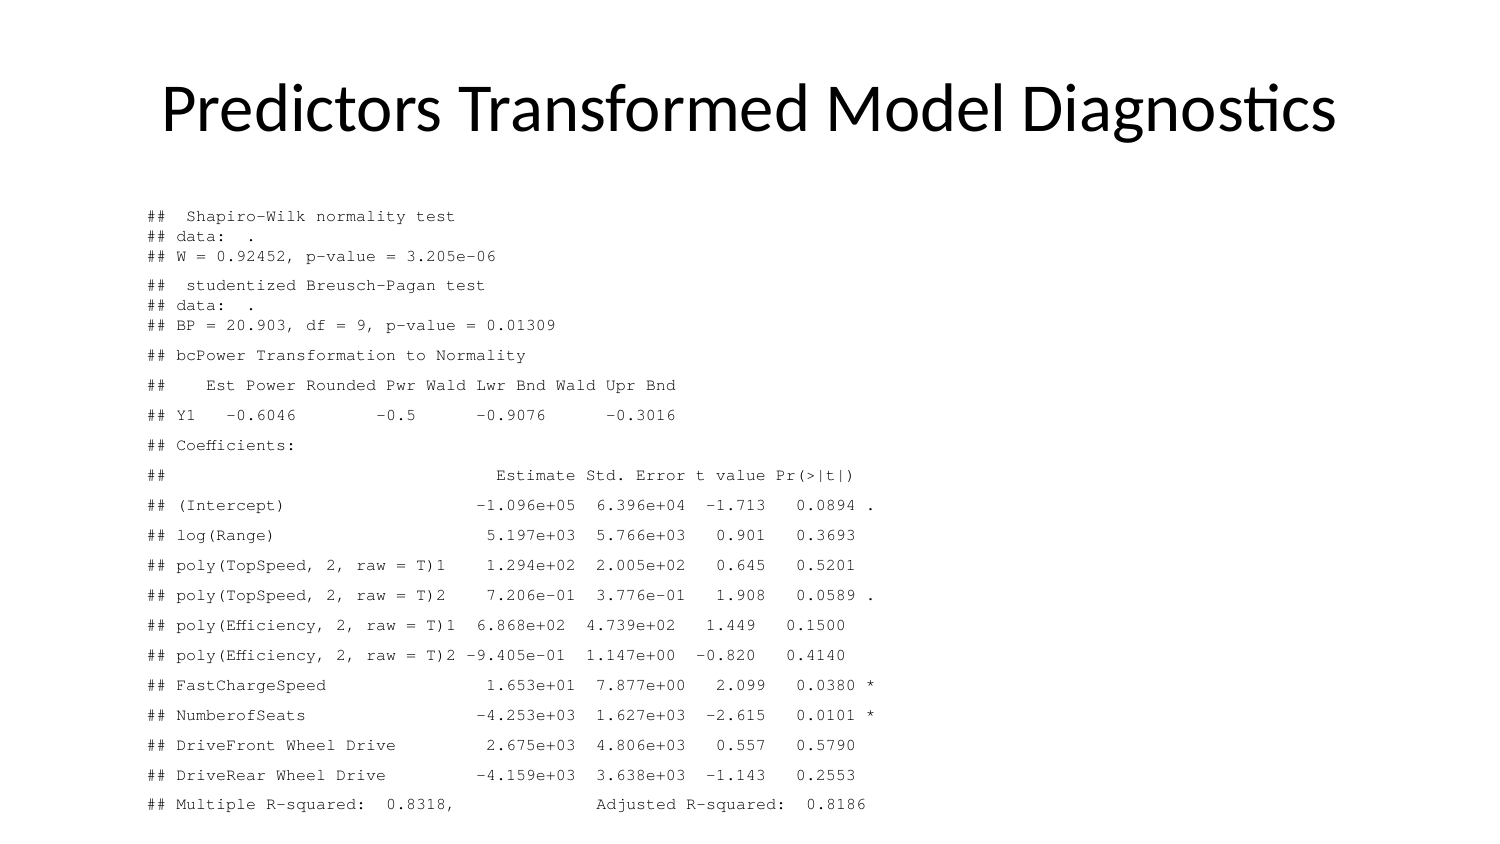

# Predictors Transformed Model Diagnostics
##  Shapiro-Wilk normality test ## data:  . ## W = 0.92452, p-value = 3.205e-06
##  studentized Breusch-Pagan test ## data:  . ## BP = 20.903, df = 9, p-value = 0.01309
## bcPower Transformation to Normality
##    Est Power Rounded Pwr Wald Lwr Bnd Wald Upr Bnd
## Y1   -0.6046        -0.5      -0.9076      -0.3016
## Coefficients:
##                                 Estimate Std. Error t value Pr(>|t|)
## (Intercept)                   -1.096e+05  6.396e+04  -1.713   0.0894 .
## log(Range)                     5.197e+03  5.766e+03   0.901   0.3693
## poly(TopSpeed, 2, raw = T)1    1.294e+02  2.005e+02   0.645   0.5201
## poly(TopSpeed, 2, raw = T)2    7.206e-01  3.776e-01   1.908   0.0589 .
## poly(Efficiency, 2, raw = T)1  6.868e+02  4.739e+02   1.449   0.1500
## poly(Efficiency, 2, raw = T)2 -9.405e-01  1.147e+00  -0.820   0.4140
## FastChargeSpeed                1.653e+01  7.877e+00   2.099   0.0380 *
## NumberofSeats                 -4.253e+03  1.627e+03  -2.615   0.0101 *
## DriveFront Wheel Drive         2.675e+03  4.806e+03   0.557   0.5790
## DriveRear Wheel Drive         -4.159e+03  3.638e+03  -1.143   0.2553
## Multiple R-squared:  0.8318,	Adjusted R-squared:  0.8186